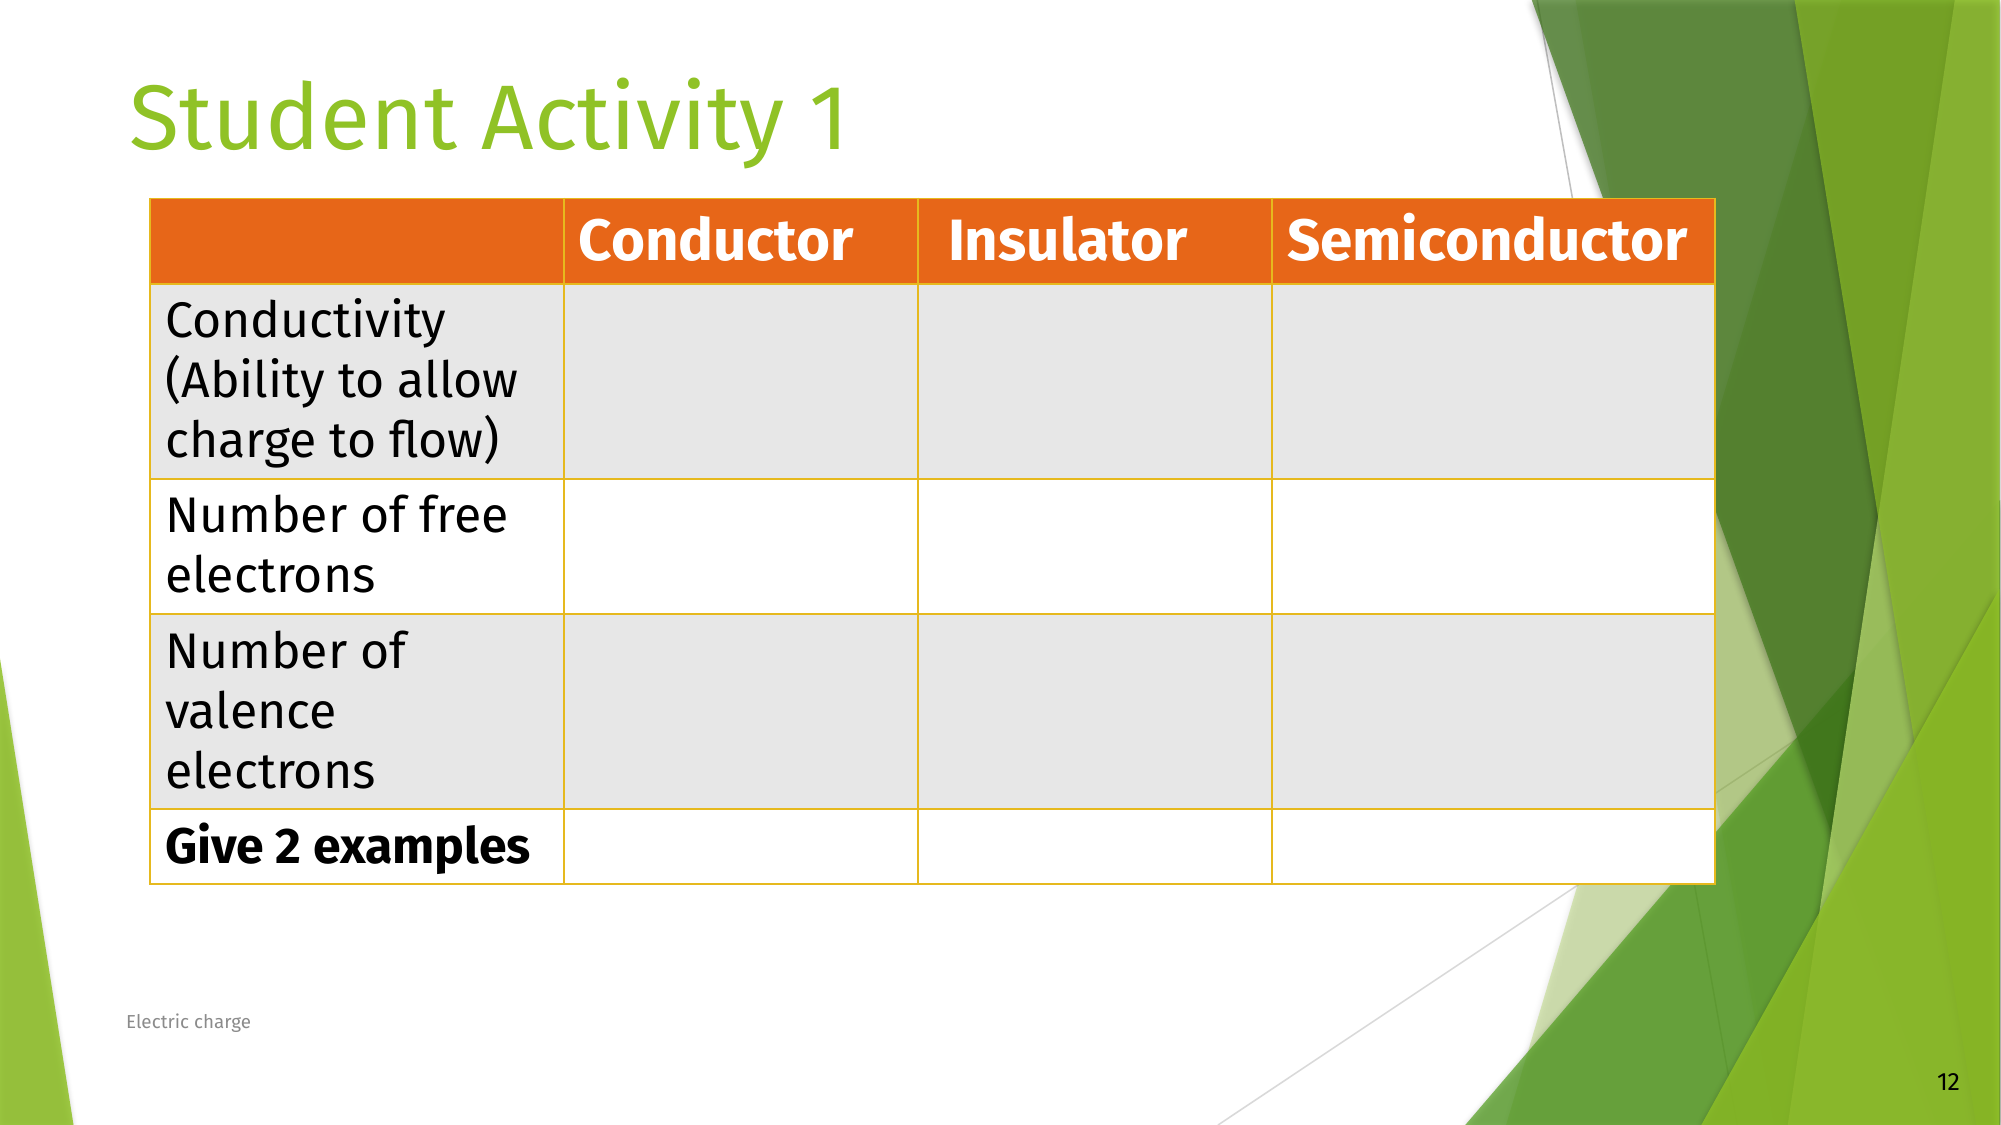

# Student Activity 1
|  | Conductor | Insulator | Semiconductor |
| --- | --- | --- | --- |
| Conductivity (Ability to allow charge to flow) |  |  |  |
| Number of free electrons |  |  |  |
| Number of valence electrons |  |  |  |
| Give 2 examples |  |  |  |
Electric charge
12